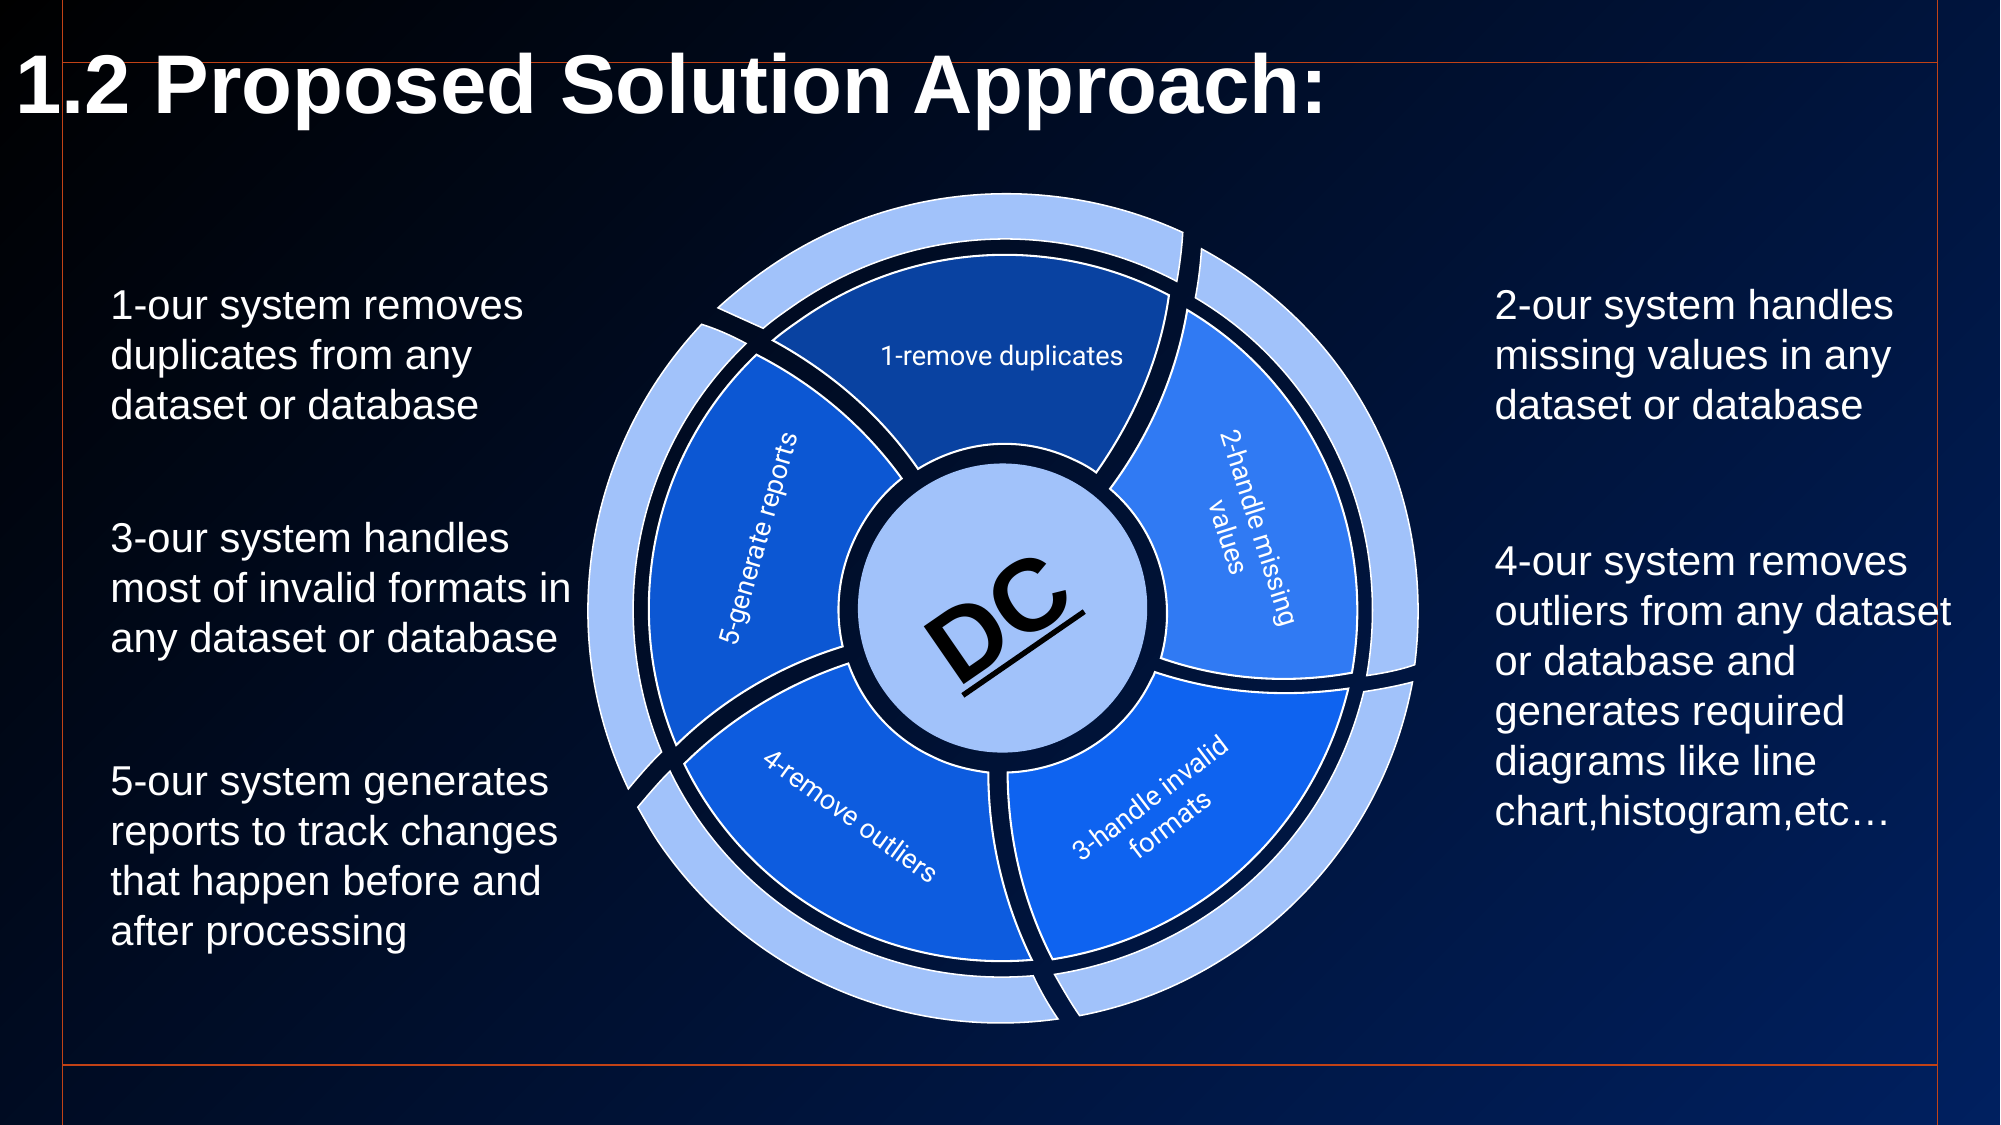

1.2 Proposed Solution Approach:

1-remove duplicates

2-handle missing values
1-our system removes duplicates from any dataset or database
2-our system handles missing values in any dataset or database

5-generate reports
DC
3-our system handles most of invalid formats in any dataset or database

4-our system removes outliers from any dataset or database and generates required diagrams like line chart,histogram,etc…

3-handle invalid formats

4-remove outliers
5-our system generates reports to track changes that happen before and after processing